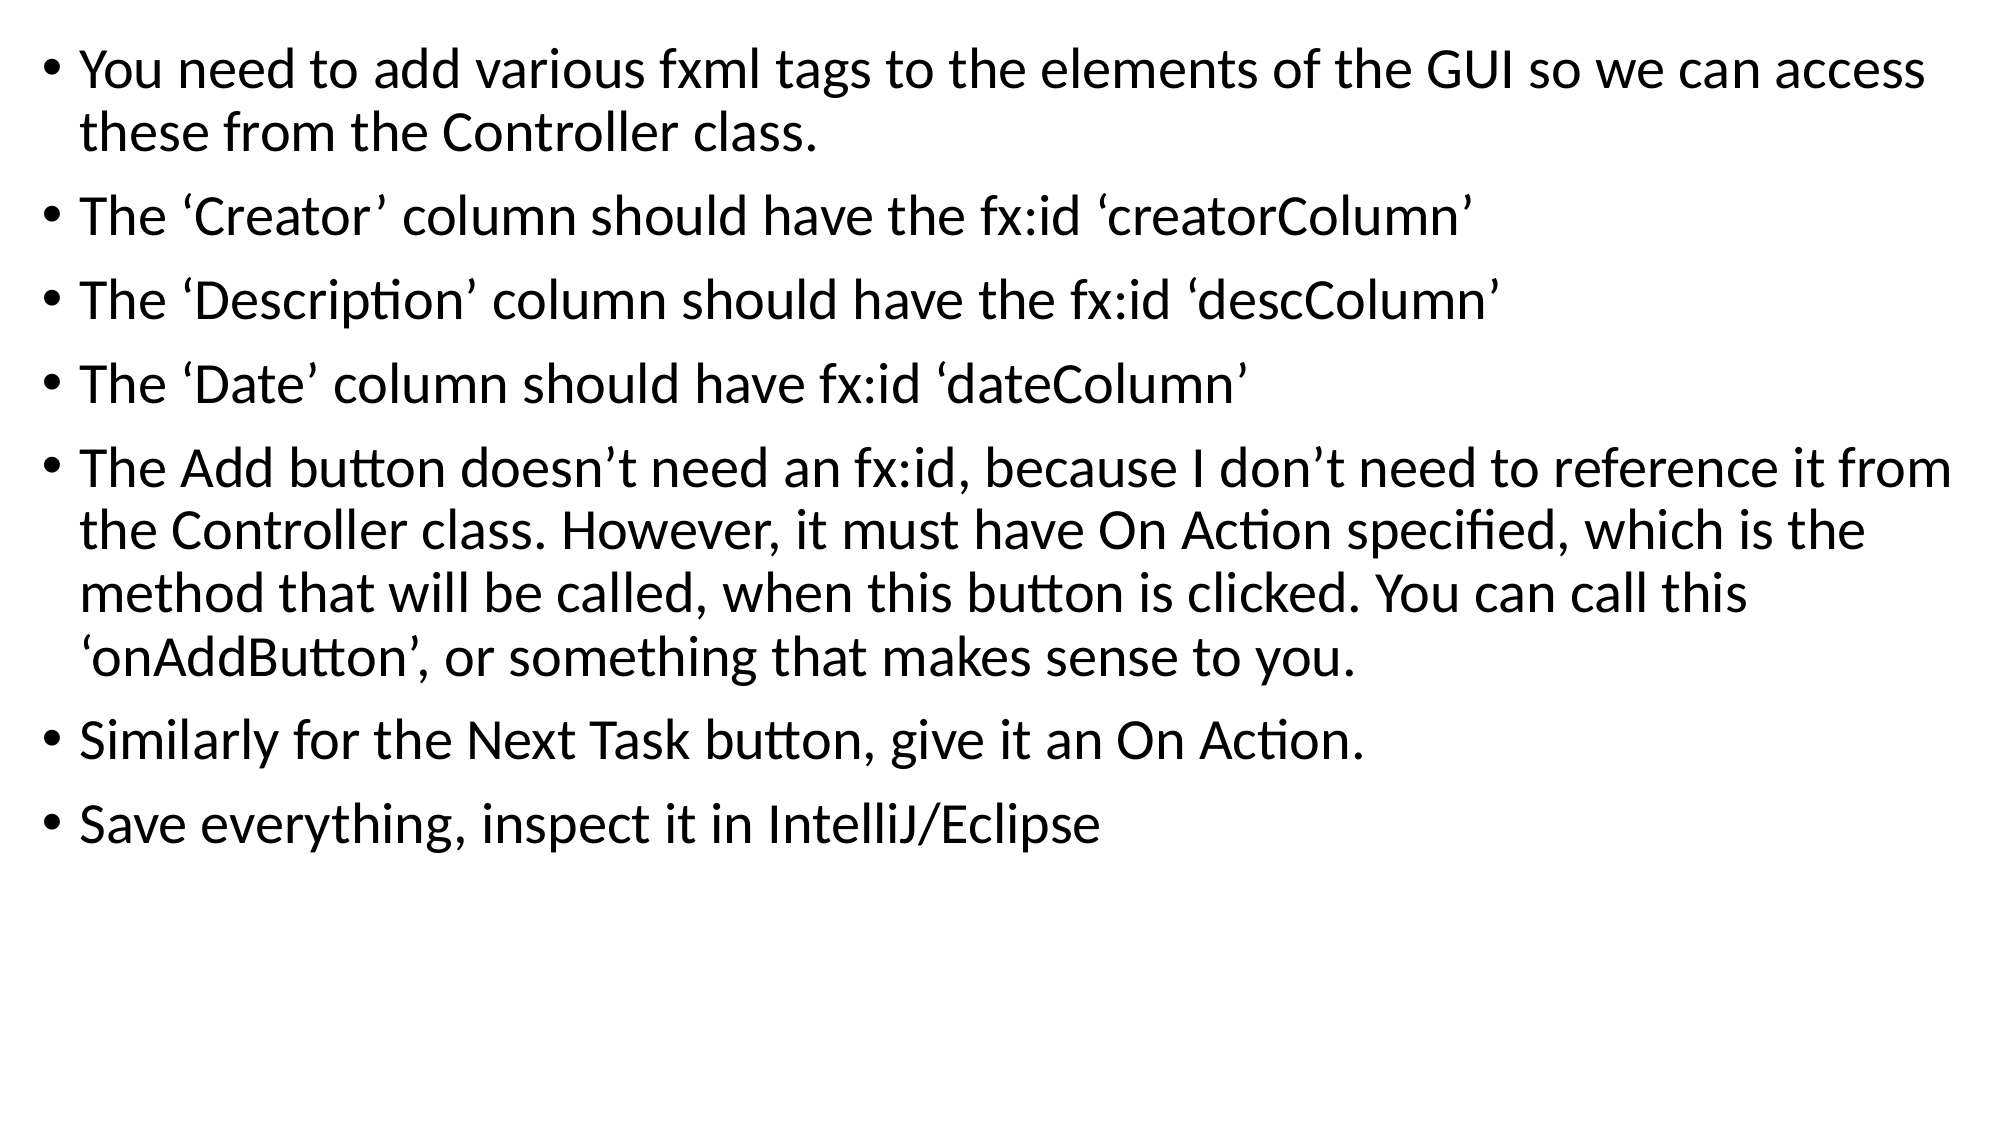

You need to add various fxml tags to the elements of the GUI so we can access these from the Controller class.
The ‘Creator’ column should have the fx:id ‘creatorColumn’
The ‘Description’ column should have the fx:id ‘descColumn’
The ‘Date’ column should have fx:id ‘dateColumn’
The Add button doesn’t need an fx:id, because I don’t need to reference it from the Controller class. However, it must have On Action specified, which is the method that will be called, when this button is clicked. You can call this ‘onAddButton’, or something that makes sense to you.
Similarly for the Next Task button, give it an On Action.
Save everything, inspect it in IntelliJ/Eclipse